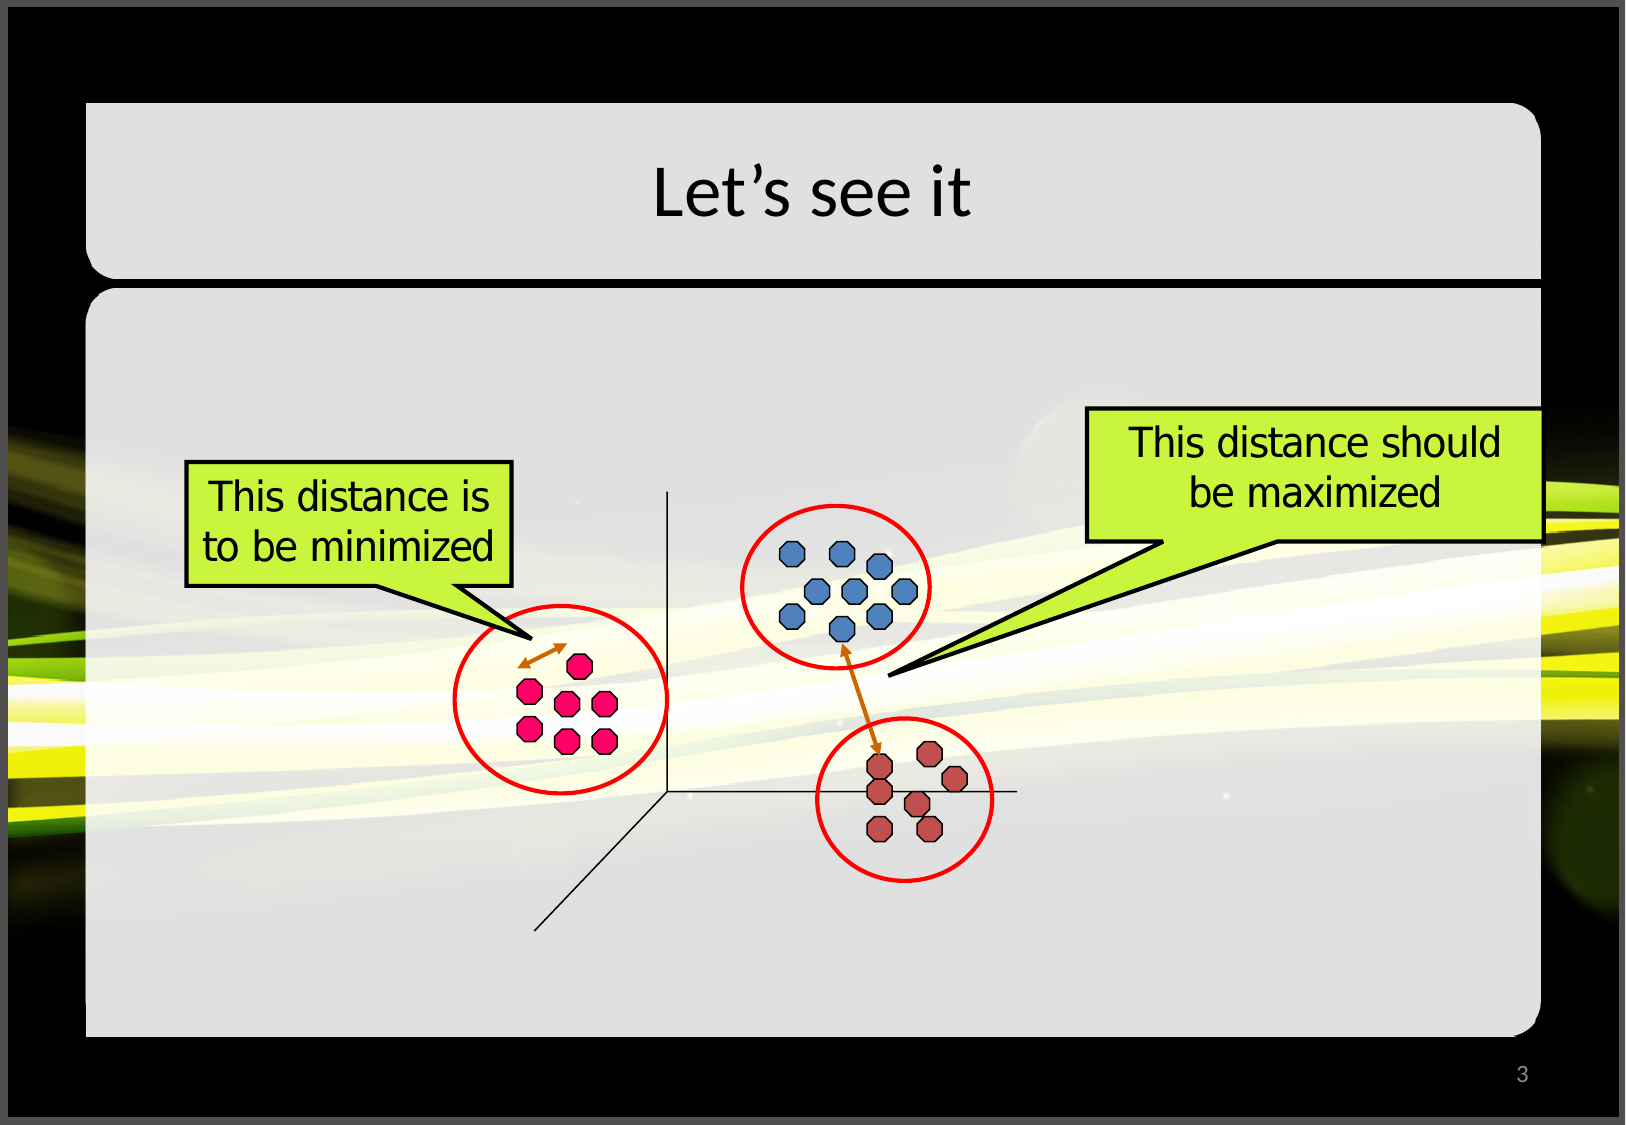

# Let’s see it
This distance should be maximized

This distance is to be minimized

3